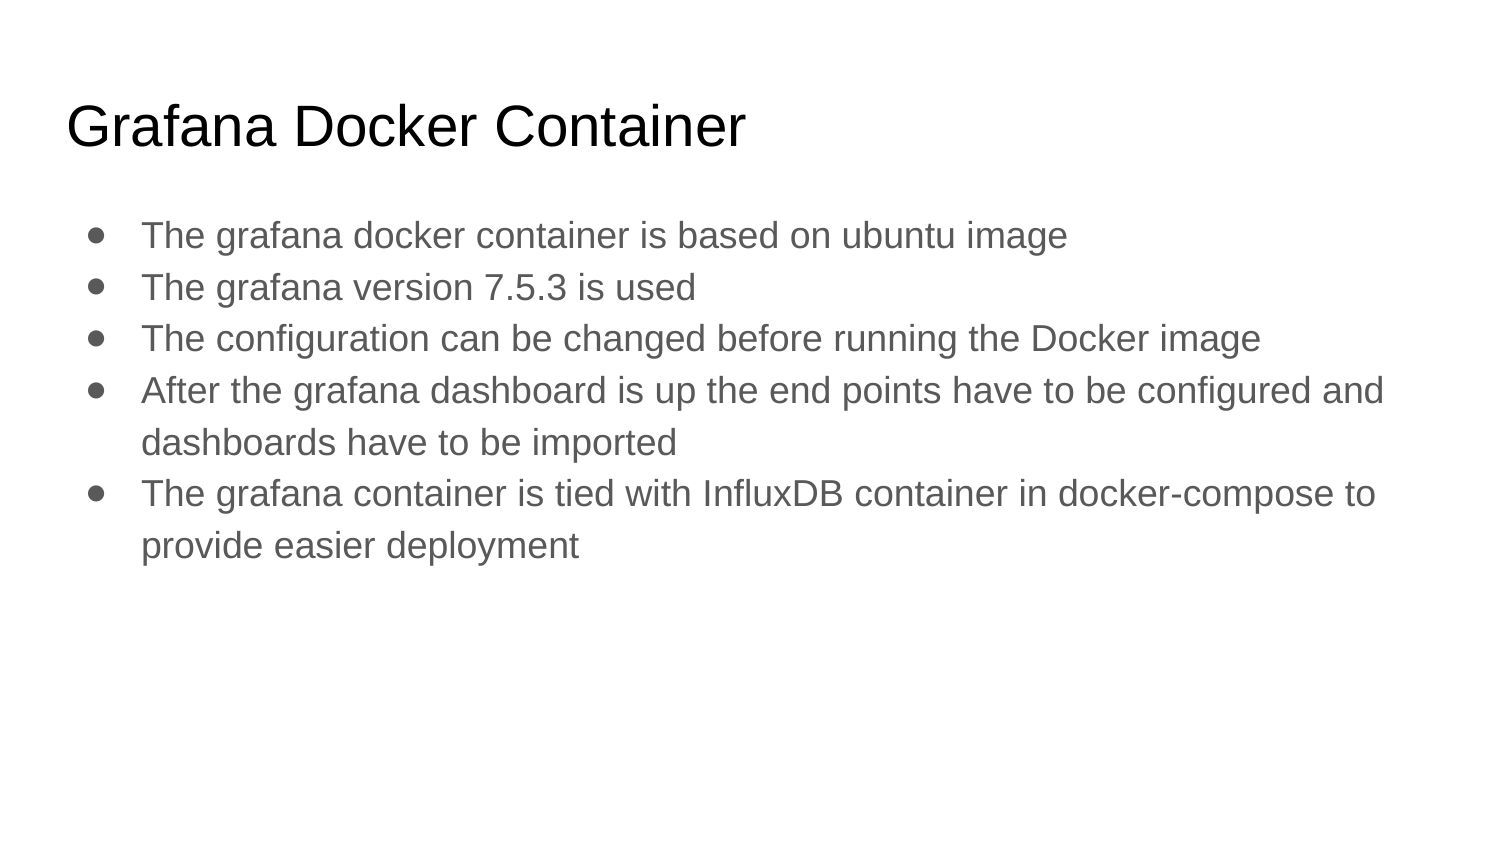

# Grafana Docker Container
The grafana docker container is based on ubuntu image
The grafana version 7.5.3 is used
The configuration can be changed before running the Docker image
After the grafana dashboard is up the end points have to be configured and dashboards have to be imported
The grafana container is tied with InfluxDB container in docker-compose to provide easier deployment